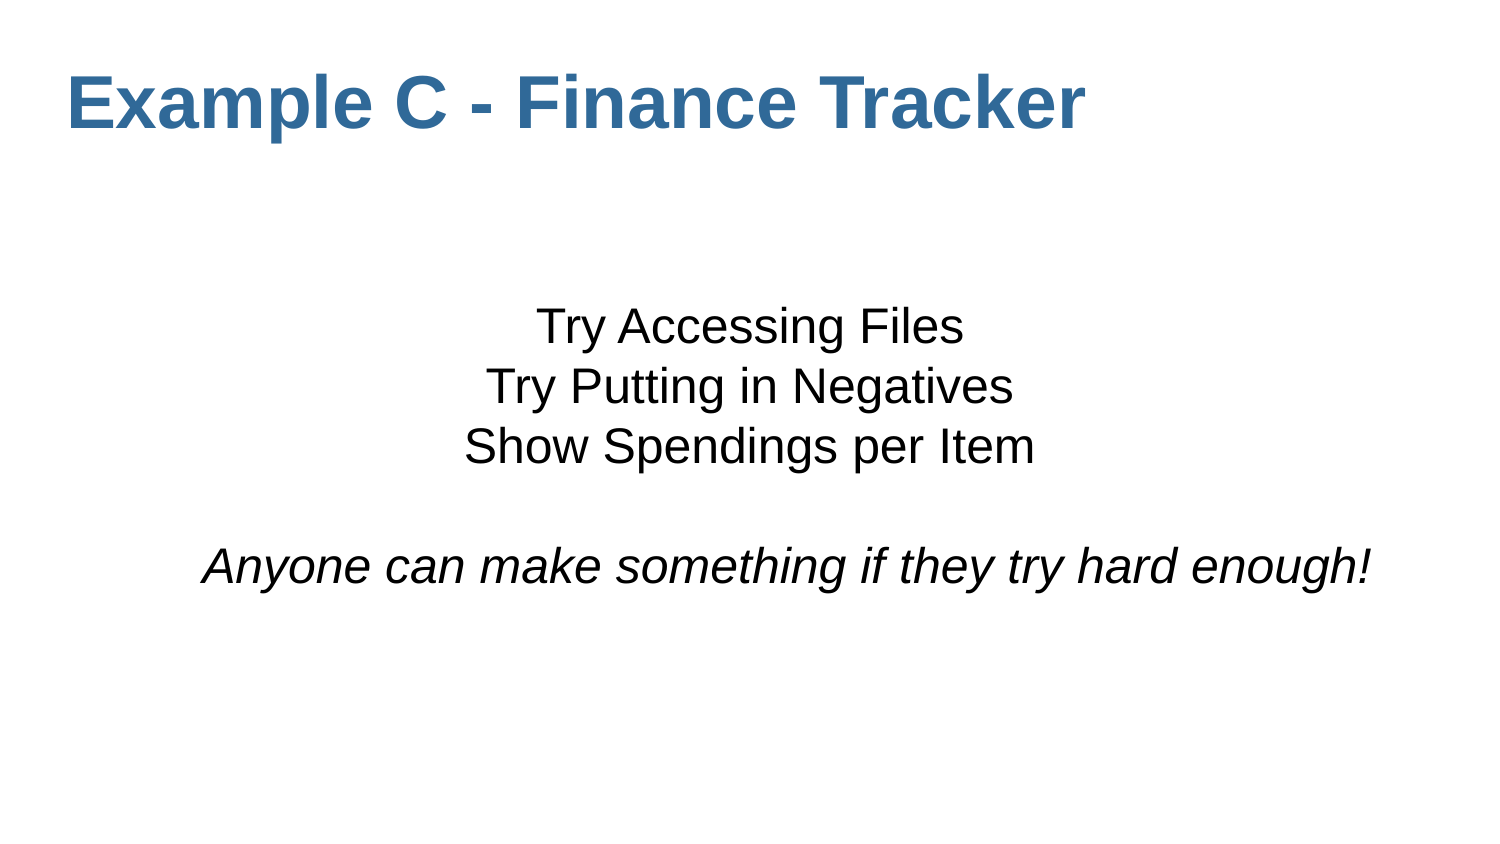

Example C - Finance Tracker
# Try Accessing Files
Try Putting in Negatives
Show Spendings per Item

Anyone can make something if they try hard enough!